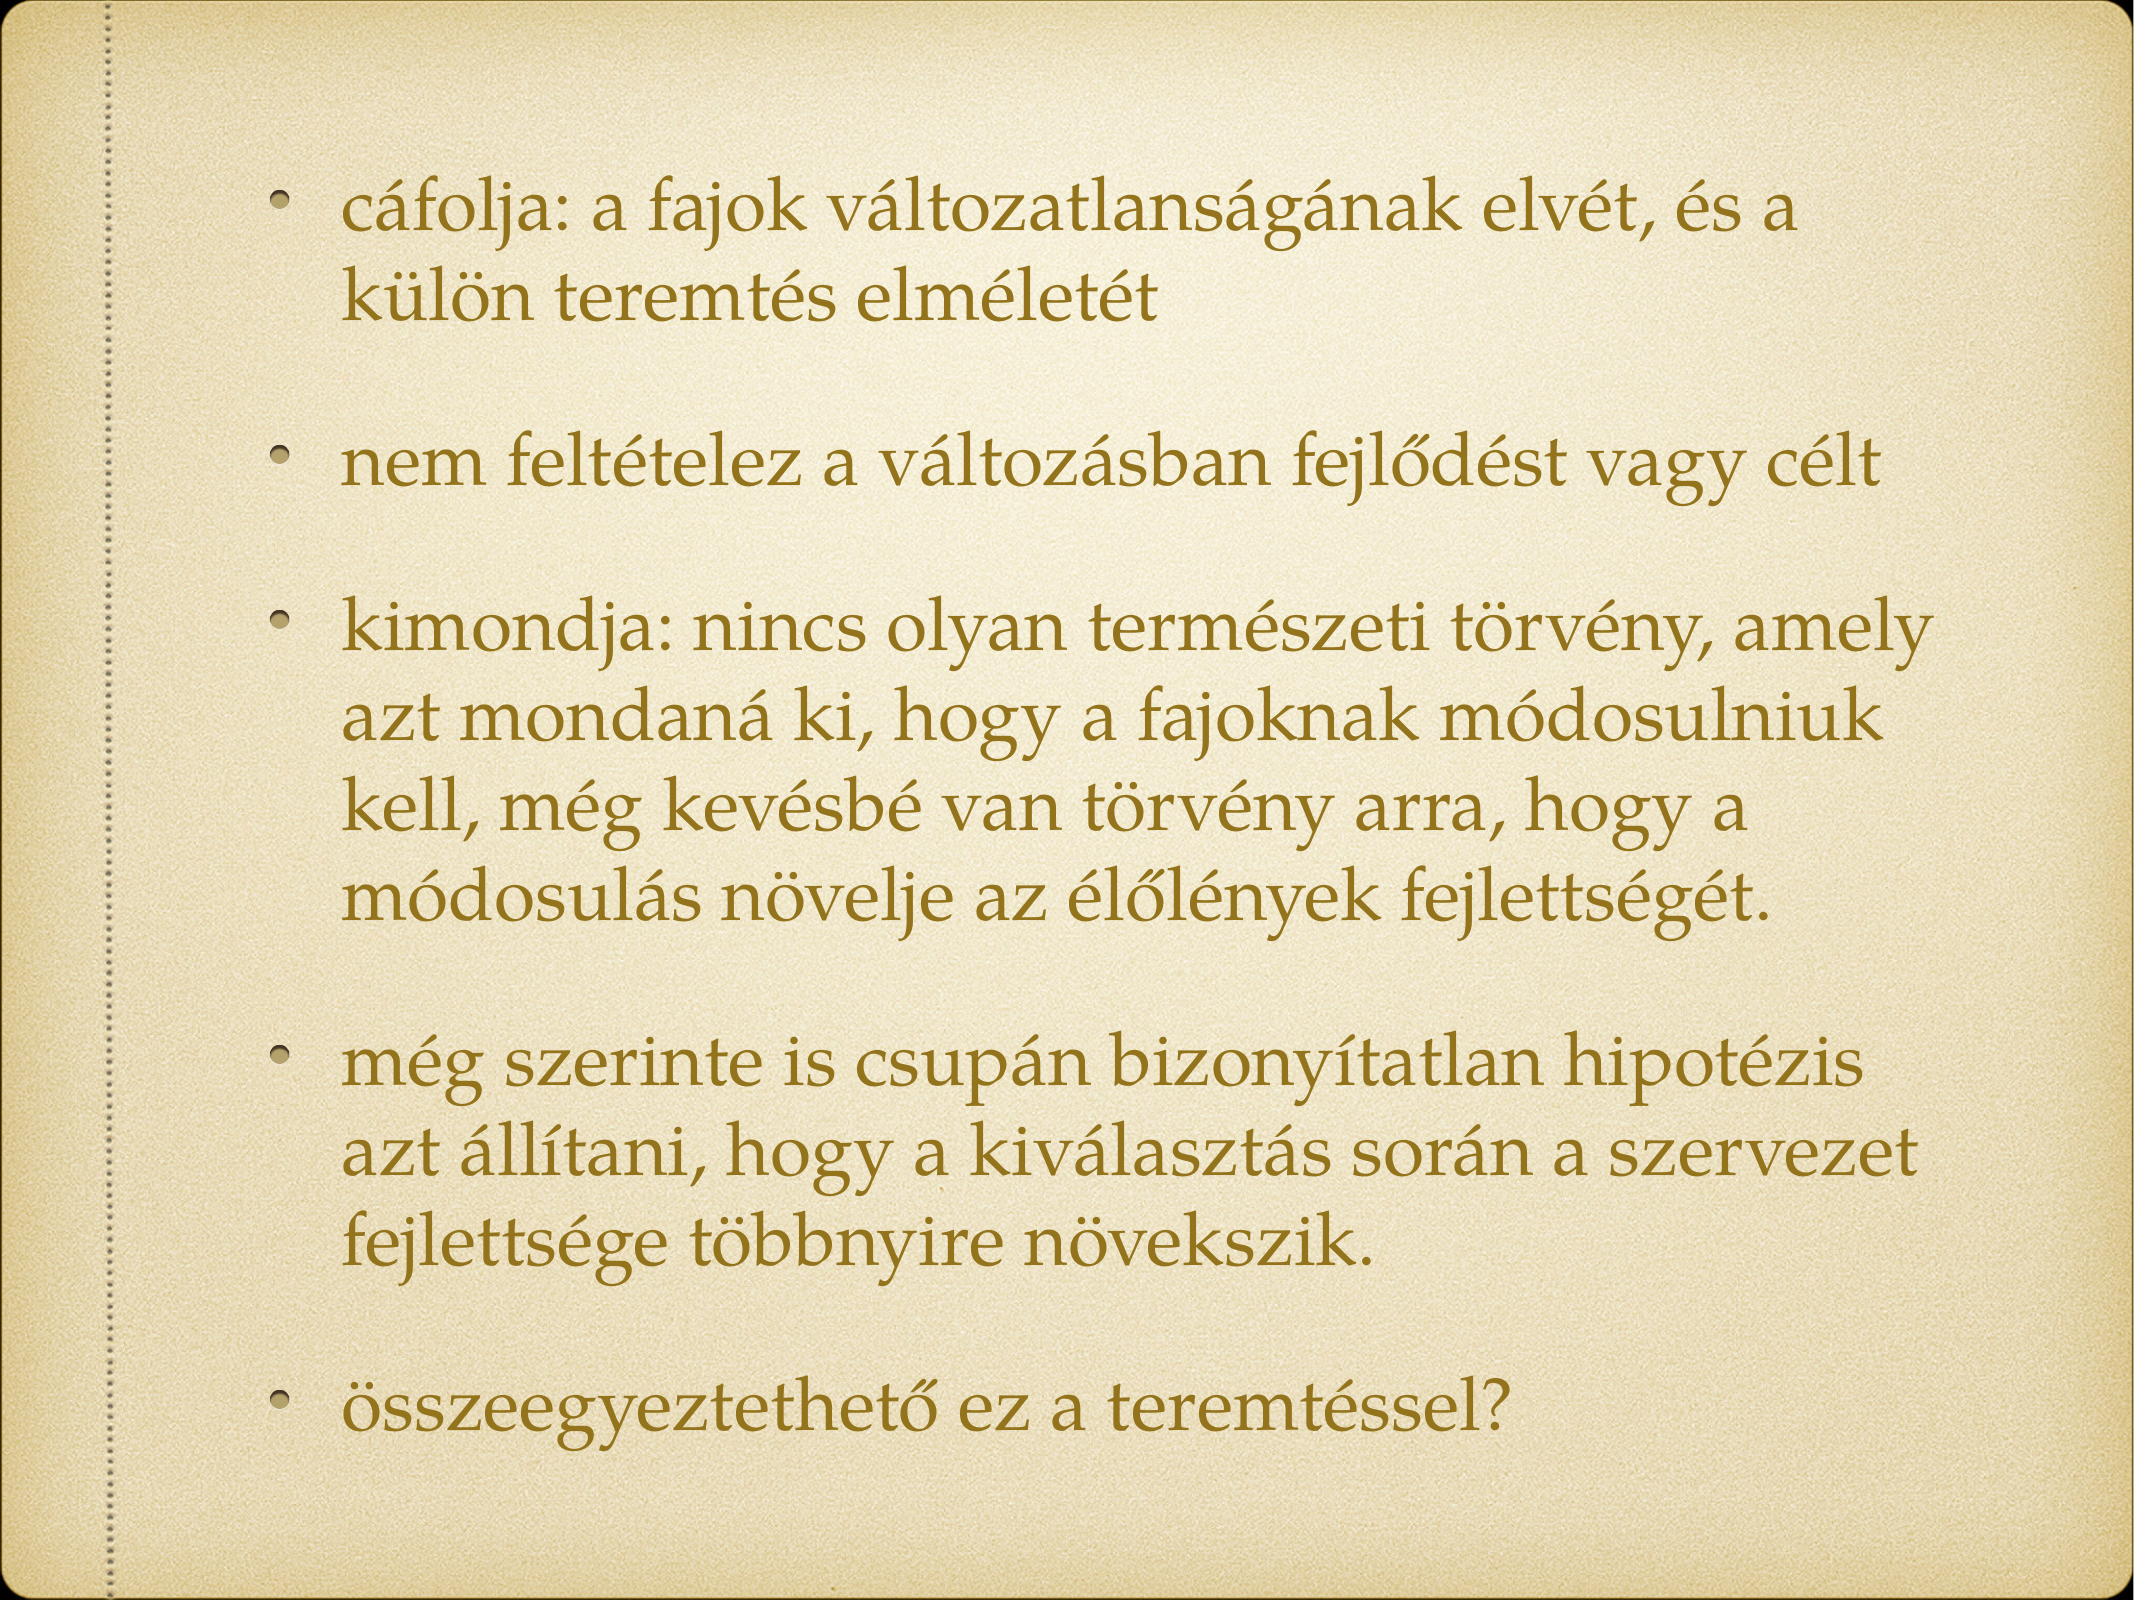

cáfolja: a fajok változatlanságának elvét, és a külön teremtés elméletét
nem feltételez a változásban fejlődést vagy célt
kimondja: nincs olyan természeti törvény, amely azt mondaná ki, hogy a fajoknak módosulniuk kell, még kevésbé van törvény arra, hogy a módosulás növelje az élőlények fejlettségét.
még szerinte is csupán bizonyítatlan hipotézis azt állítani, hogy a kiválasztás során a szervezet fejlettsége többnyire növekszik.
összeegyeztethető ez a teremtéssel?